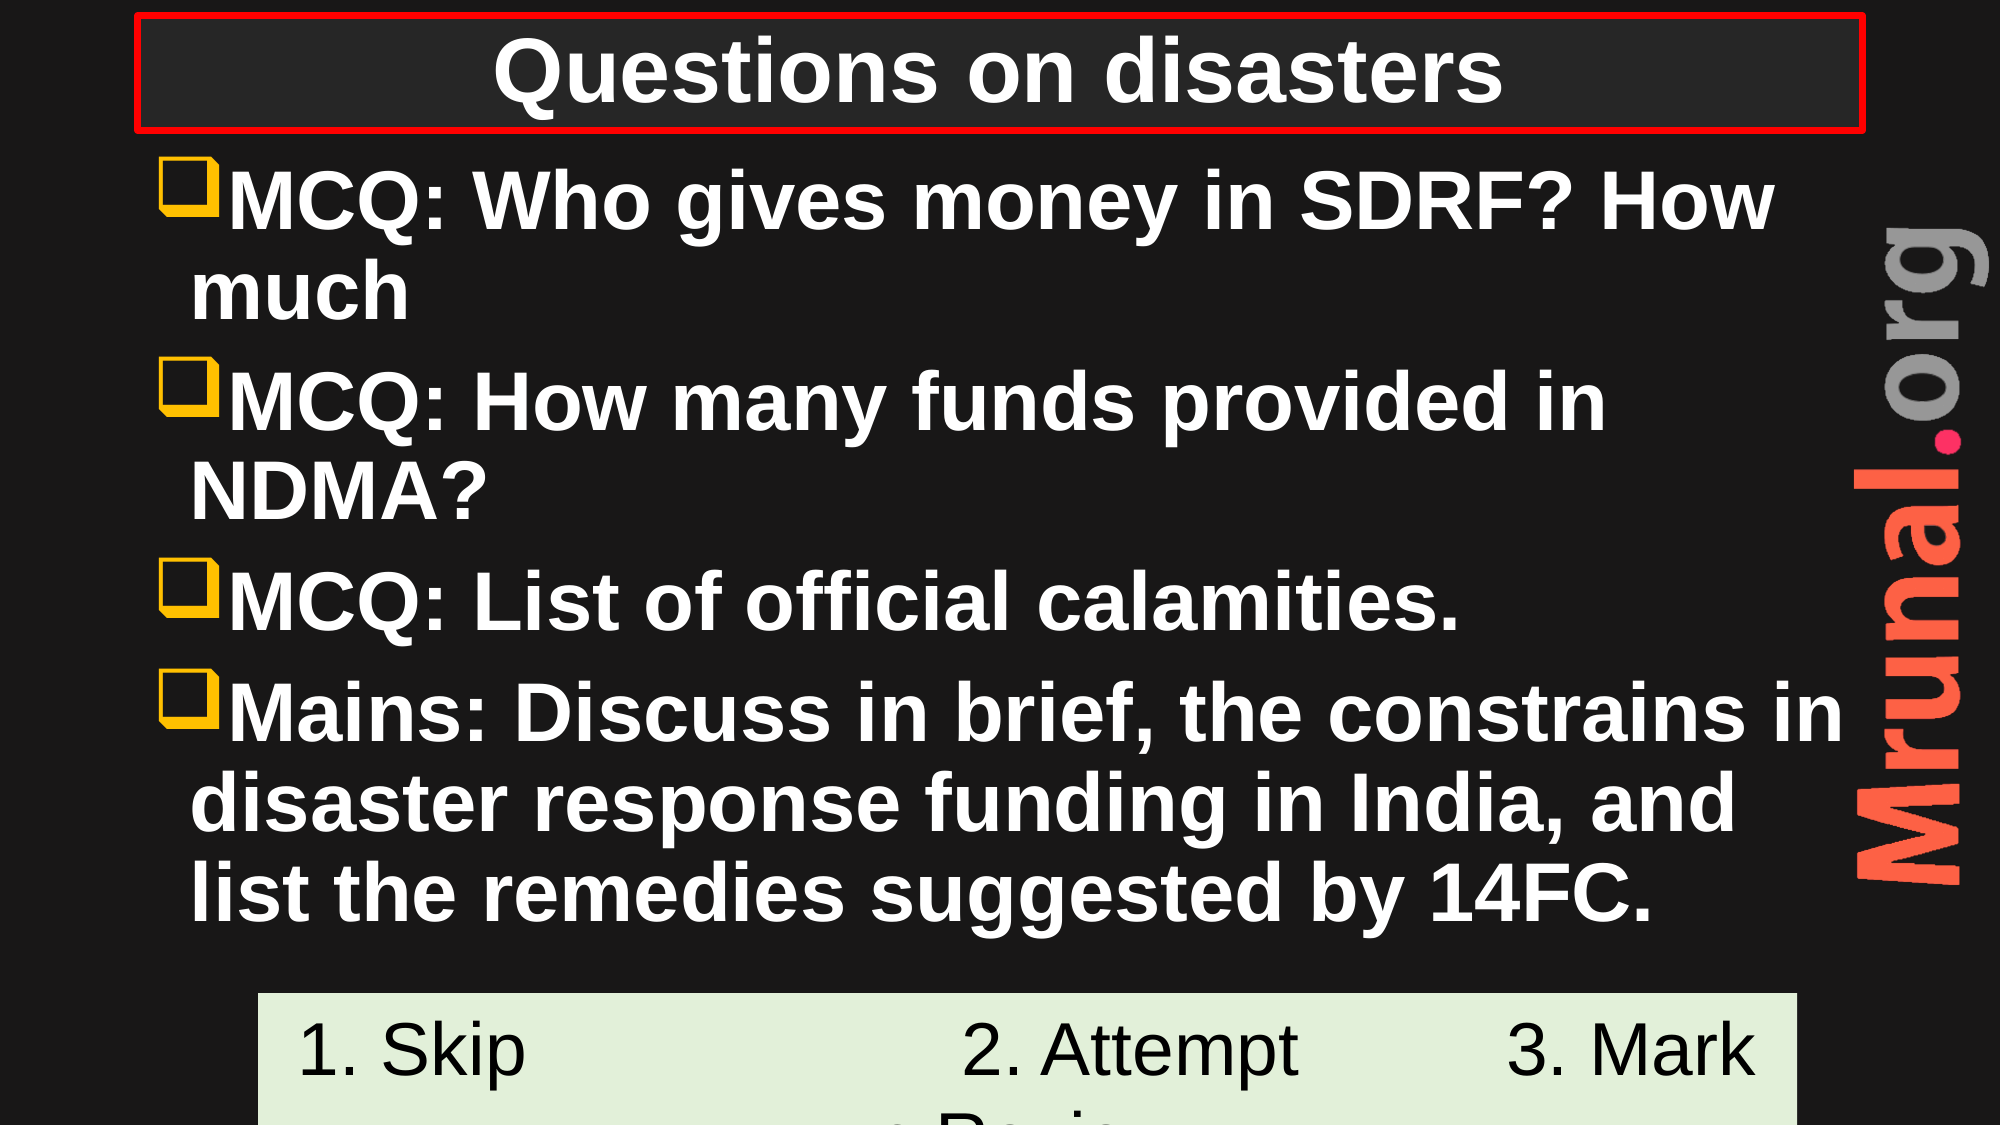

# Questions on disasters
MCQ: Who gives money in SDRF? How much
MCQ: How many funds provided in NDMA?
MCQ: List of official calamities.
Mains: Discuss in brief, the constrains in disaster response funding in India, and list the remedies suggested by 14FC.